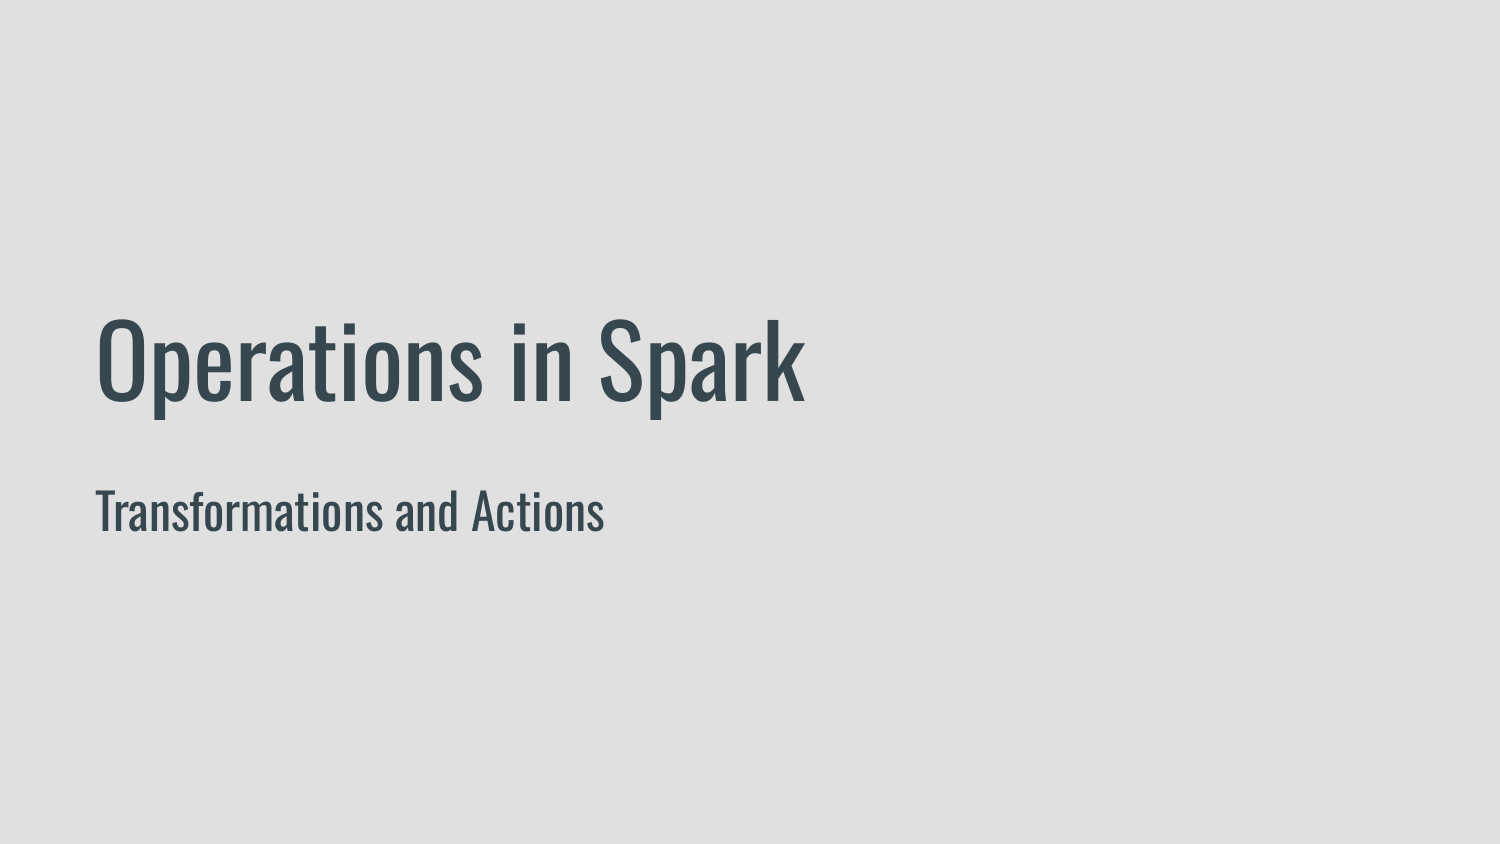

# Operations in Spark

Transformations and Actions